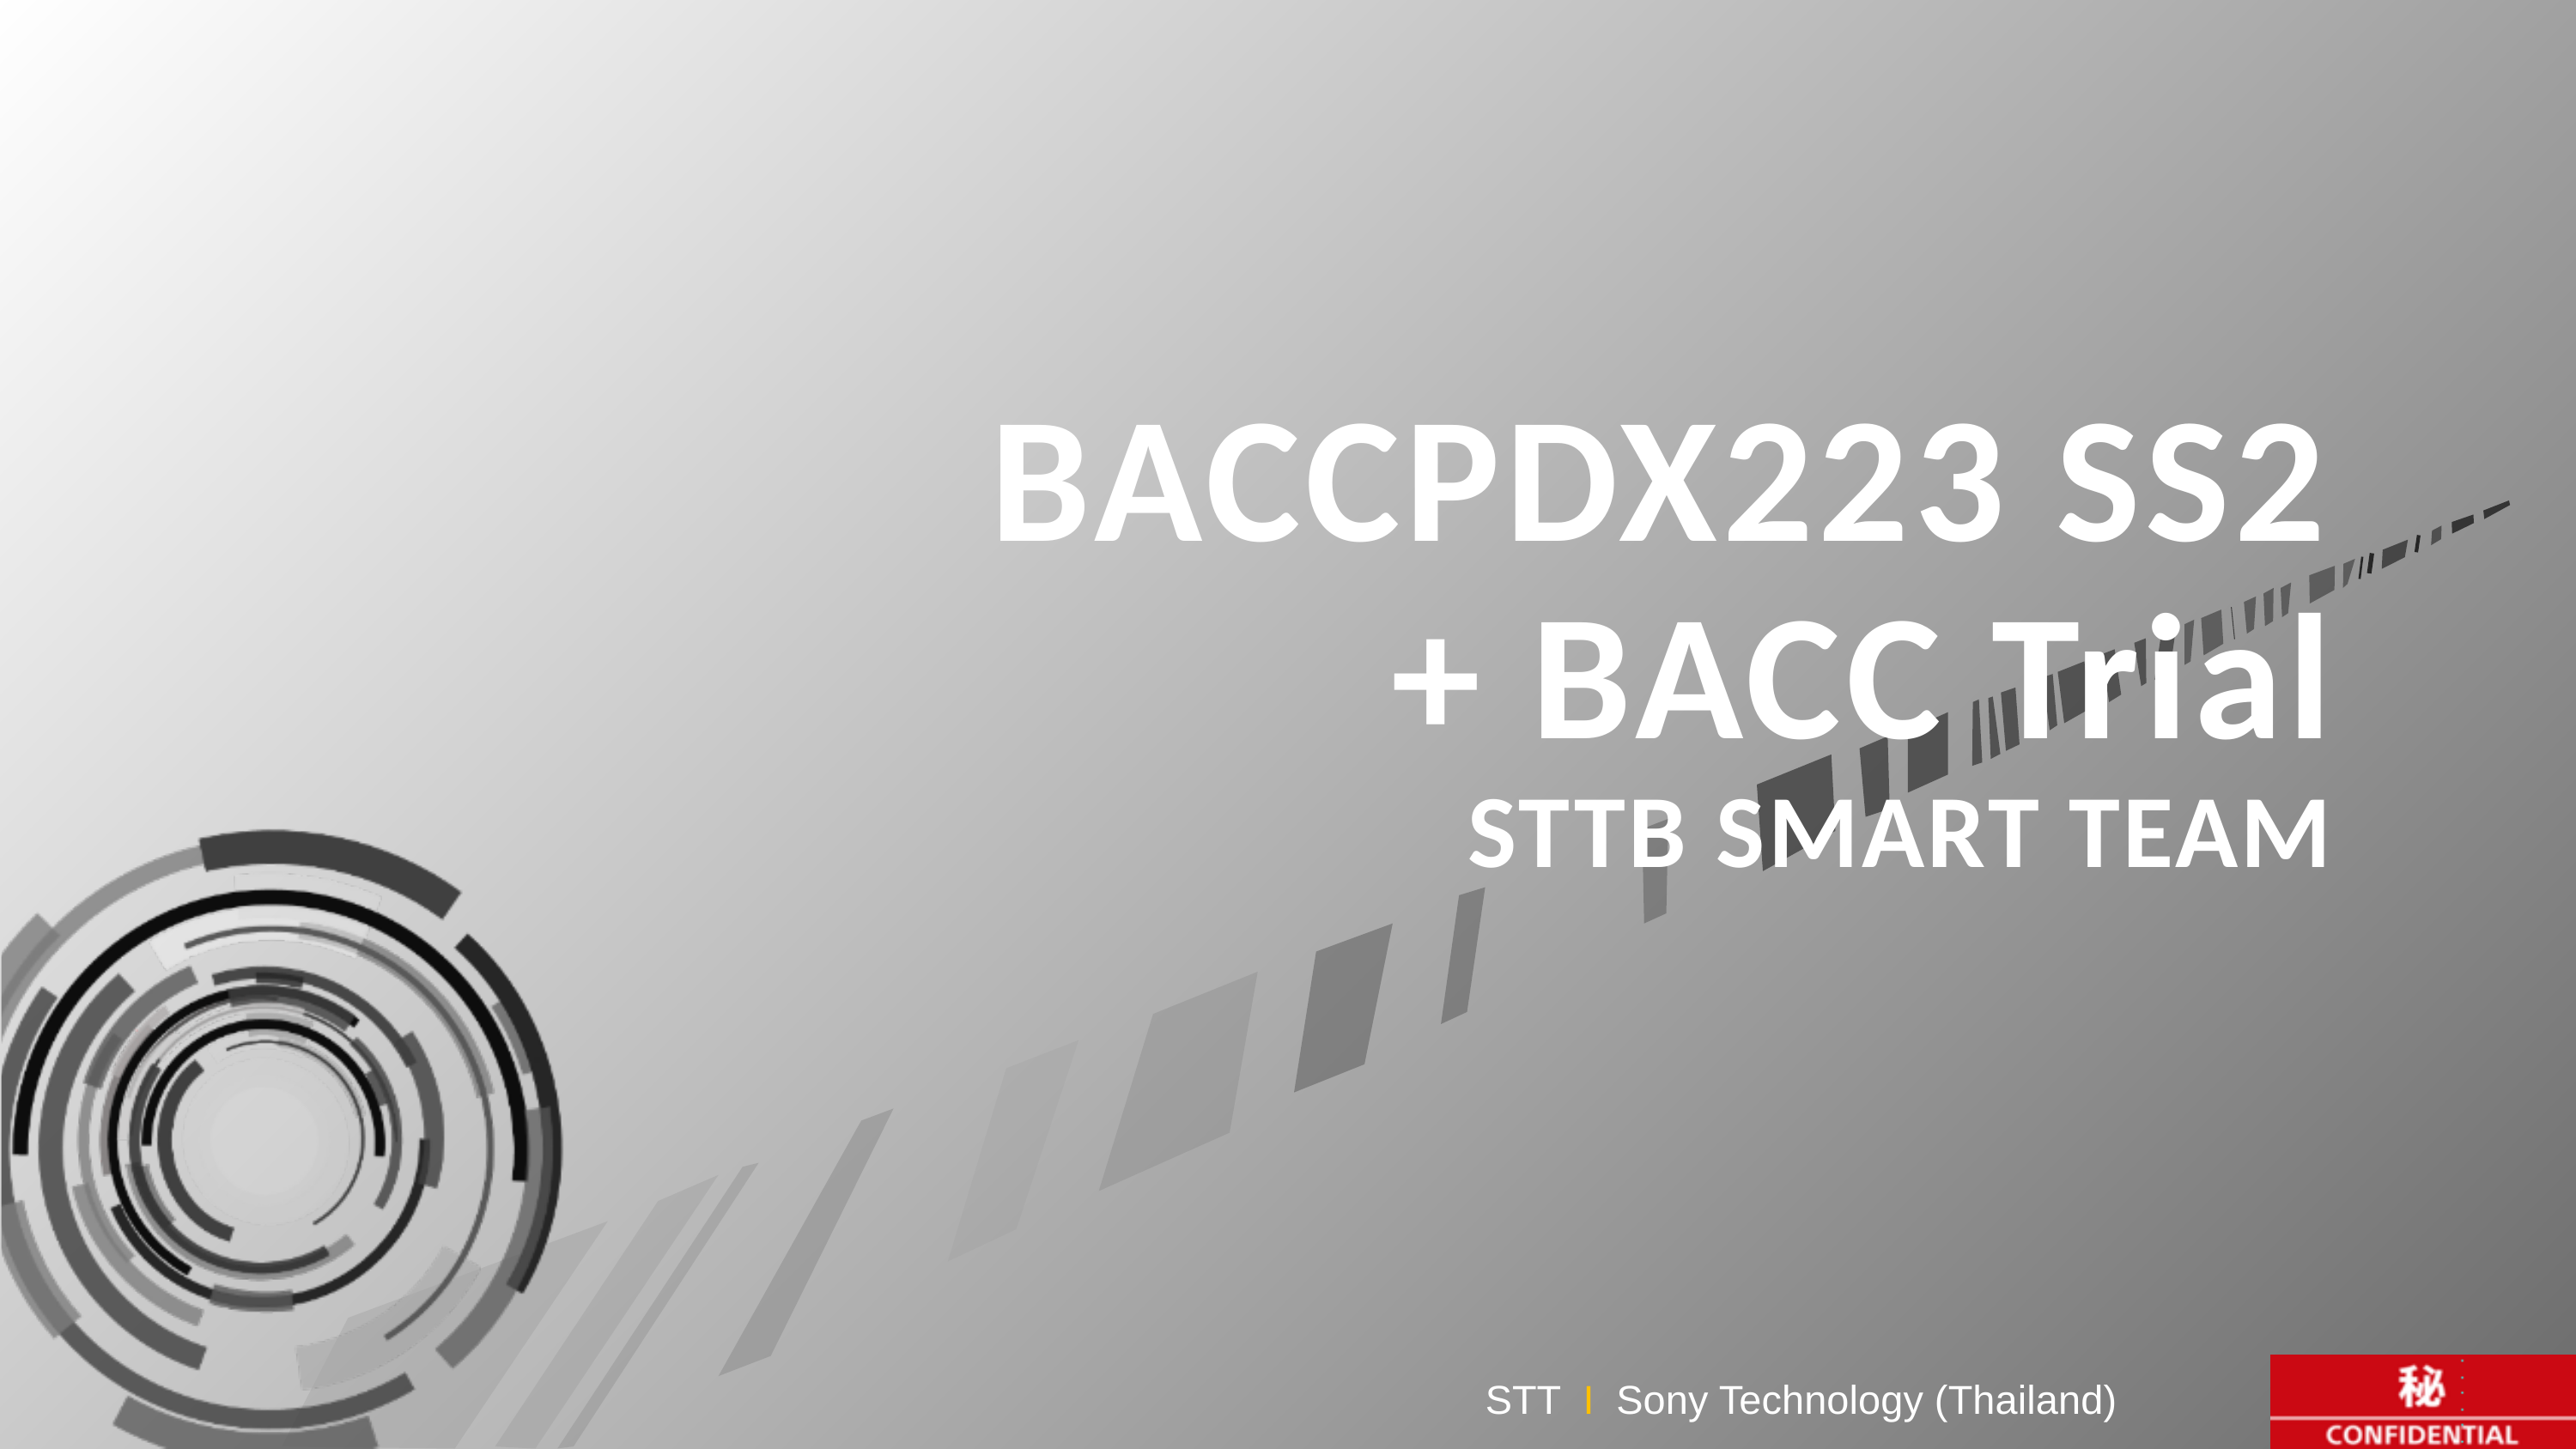

BACCPDX223 SS2
+ BACC Trial
STTB SMART TEAM